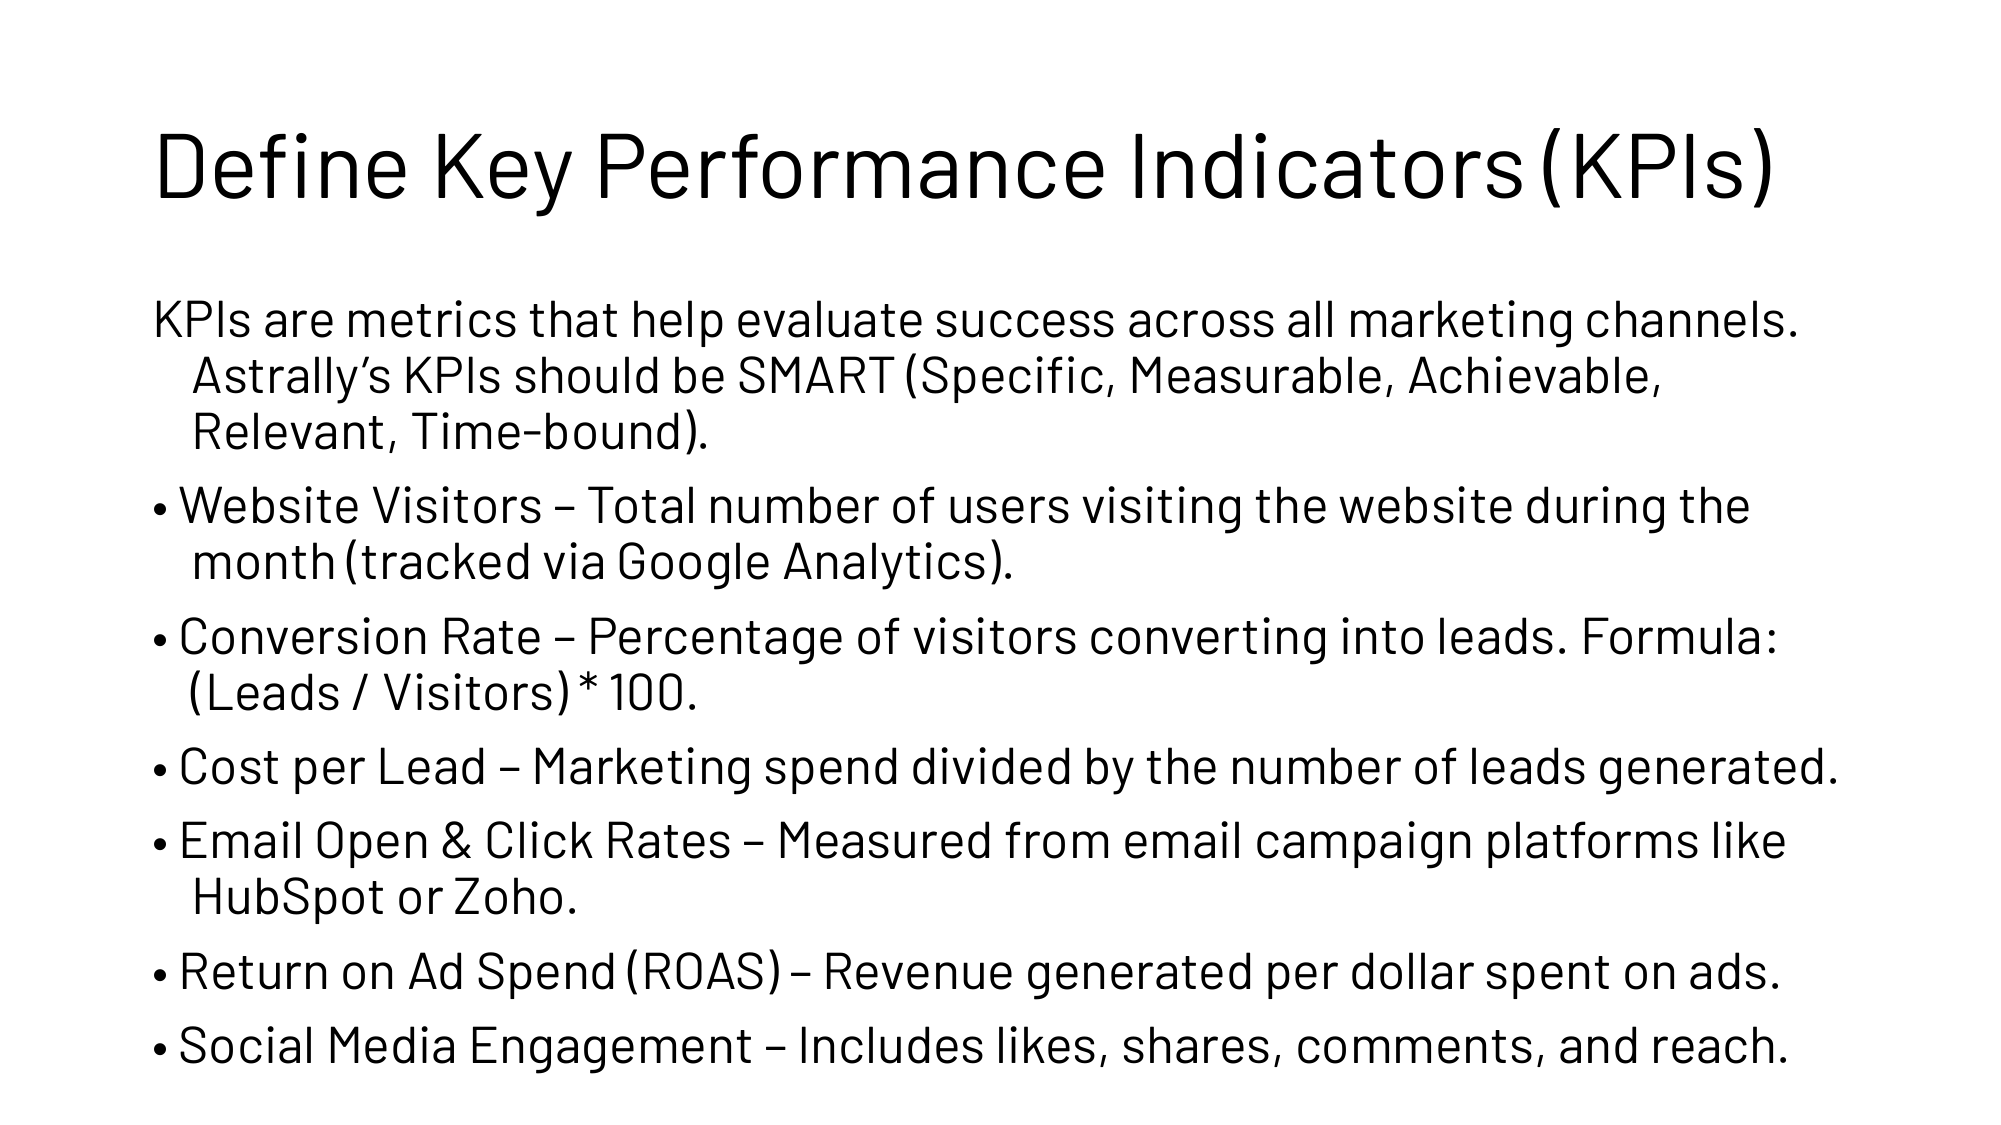

# Define Key Performance Indicators (KPIs)
KPIs are metrics that help evaluate success across all marketing channels. Astrally’s KPIs should be SMART (Specific, Measurable, Achievable, Relevant, Time-bound).
• Website Visitors – Total number of users visiting the website during the month (tracked via Google Analytics).
• Conversion Rate – Percentage of visitors converting into leads. Formula: (Leads / Visitors) * 100.
• Cost per Lead – Marketing spend divided by the number of leads generated.
• Email Open & Click Rates – Measured from email campaign platforms like HubSpot or Zoho.
• Return on Ad Spend (ROAS) – Revenue generated per dollar spent on ads.
• Social Media Engagement – Includes likes, shares, comments, and reach.